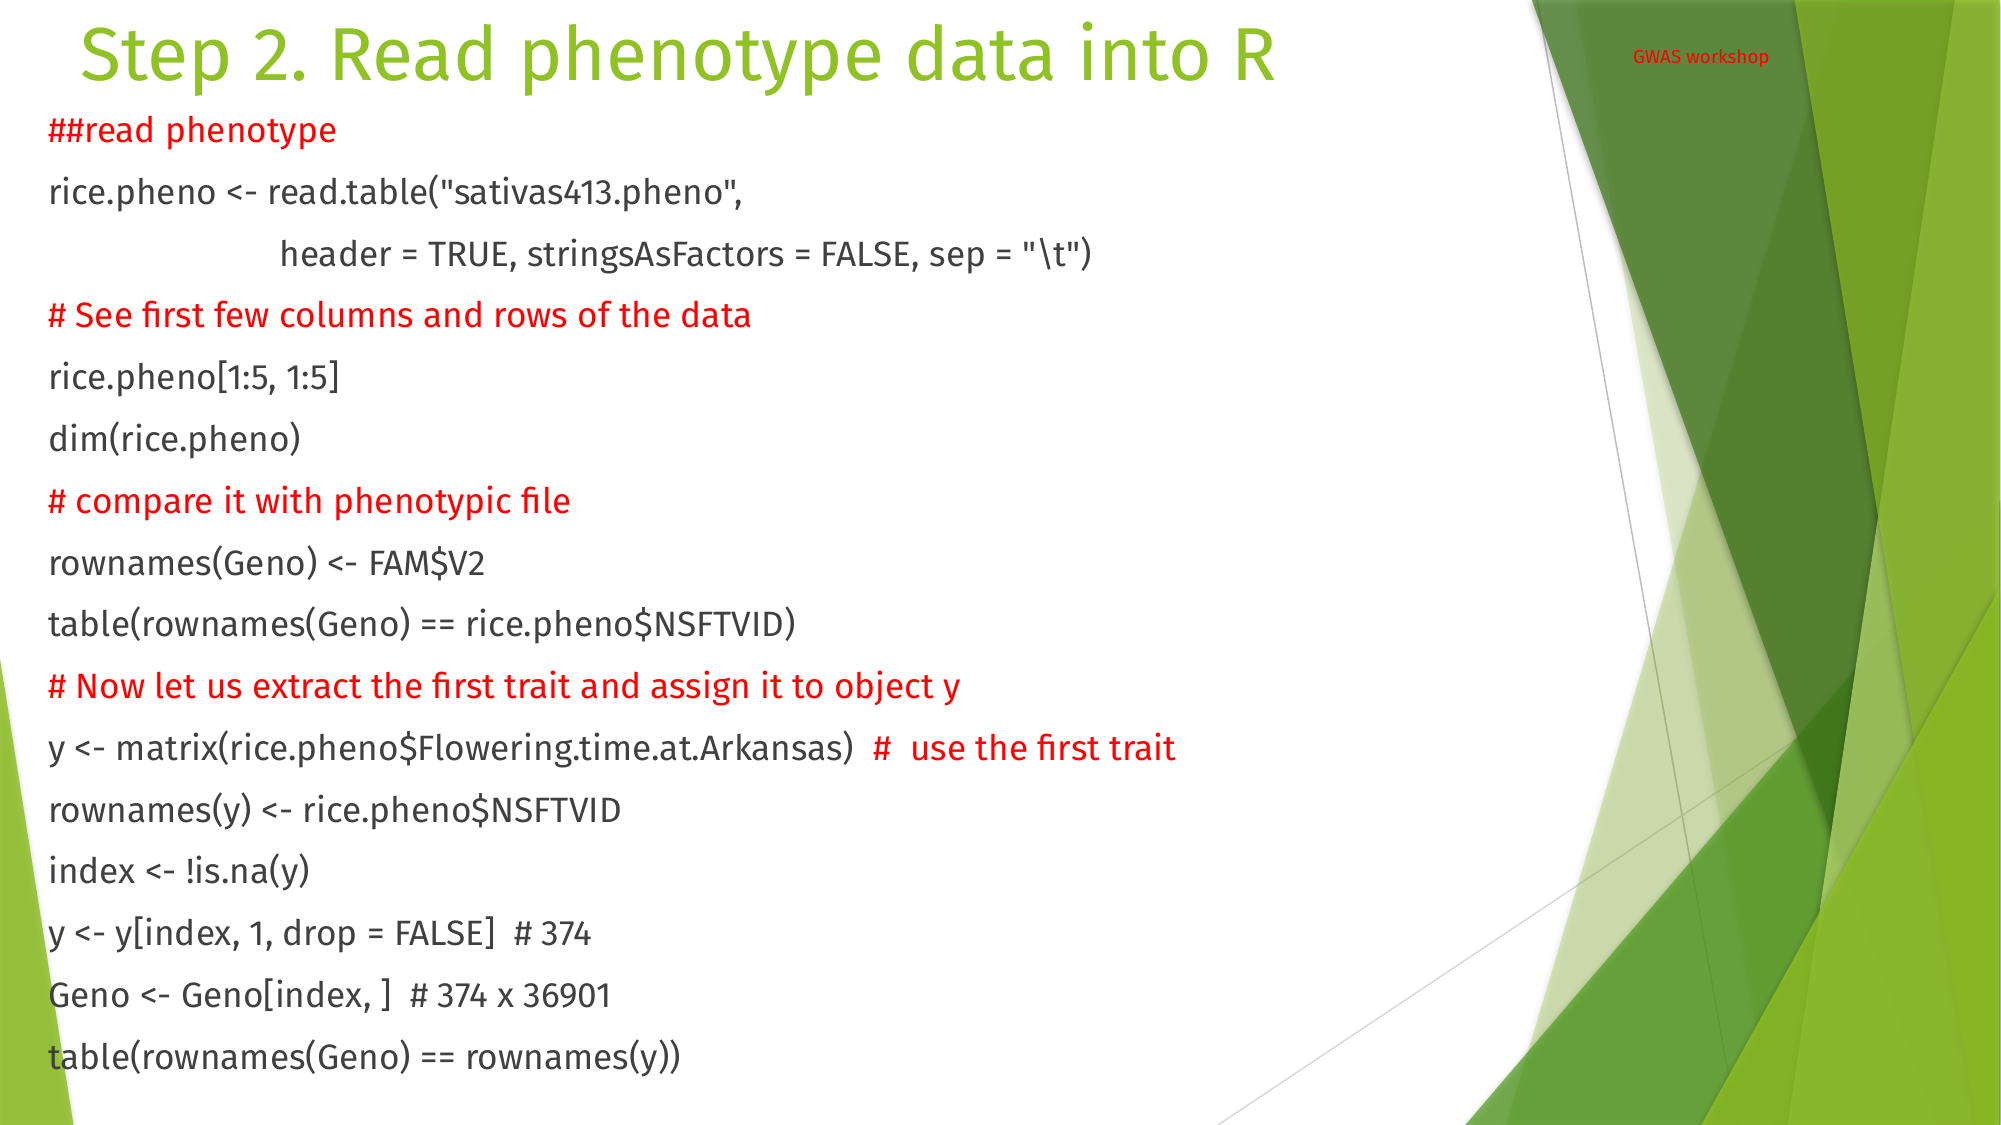

# Step 2. Read phenotype data into R
GWAS workshop
##read phenotype
rice.pheno <- read.table("sativas413.pheno",
                         header = TRUE, stringsAsFactors = FALSE, sep = "\t")
# See first few columns and rows of the data
rice.pheno[1:5, 1:5]
dim(rice.pheno)
# compare it with phenotypic file
rownames(Geno) <- FAM$V2
table(rownames(Geno) == rice.pheno$NSFTVID)
# Now let us extract the first trait and assign it to object y
y <- matrix(rice.pheno$Flowering.time.at.Arkansas)  #  use the first trait
rownames(y) <- rice.pheno$NSFTVID
index <- !is.na(y)
y <- y[index, 1, drop = FALSE]  # 374
Geno <- Geno[index, ]  # 374 x 36901
table(rownames(Geno) == rownames(y))